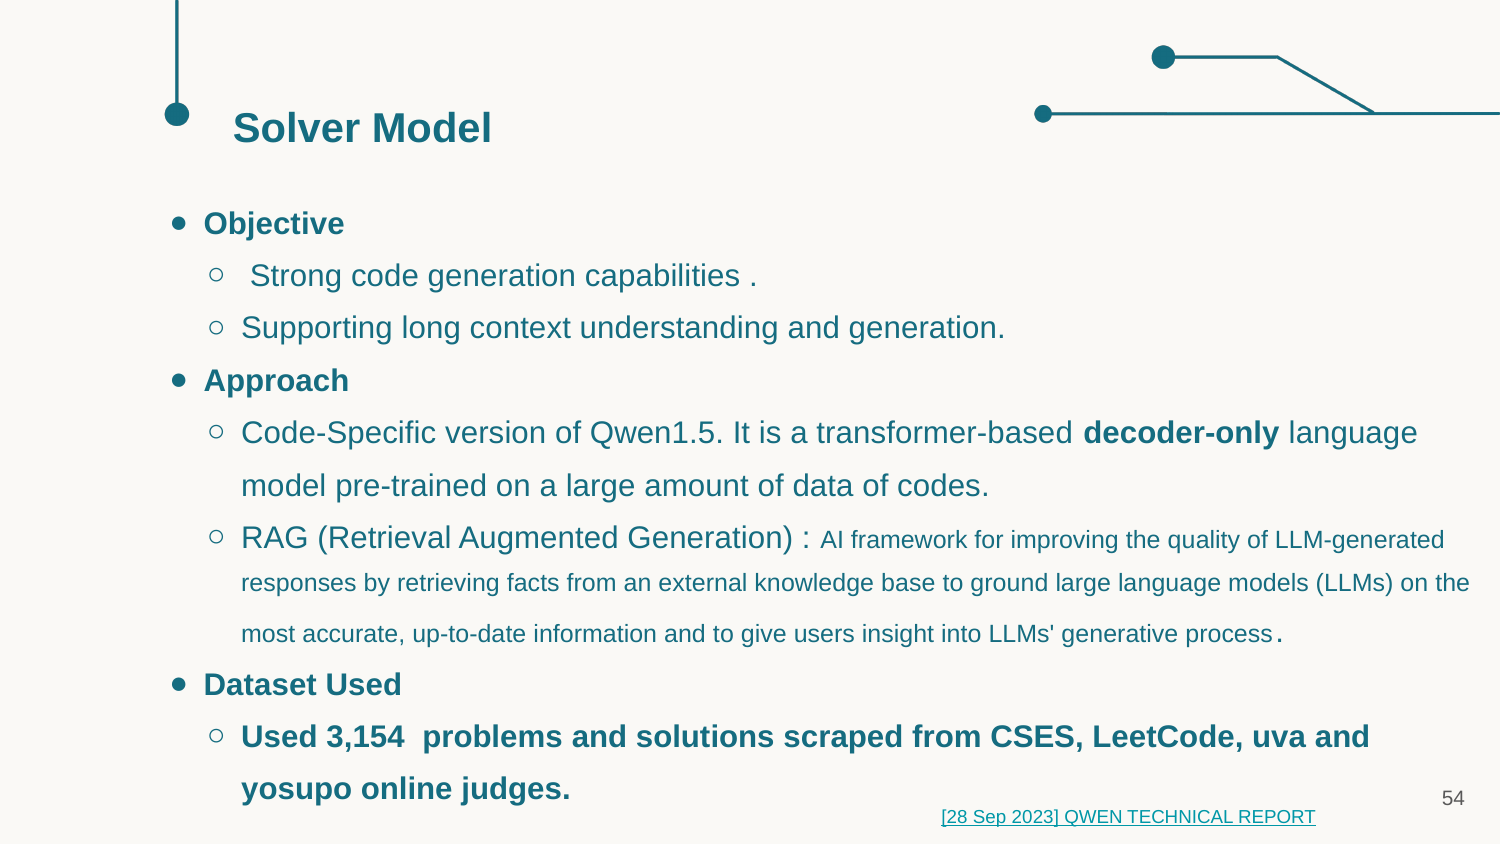

Solver Model
Objective
 Strong code generation capabilities .
Supporting long context understanding and generation.
Approach
Code-Specific version of Qwen1.5. It is a transformer-based decoder-only language model pre-trained on a large amount of data of codes.
RAG (Retrieval Augmented Generation) : AI framework for improving the quality of LLM-generated responses by retrieving facts from an external knowledge base to ground large language models (LLMs) on the most accurate, up-to-date information and to give users insight into LLMs' generative process.
Dataset Used
Used 3,154  problems and solutions scraped from CSES, LeetCode, uva and yosupo online judges.
54
[28 Sep 2023] QWEN TECHNICAL REPORT